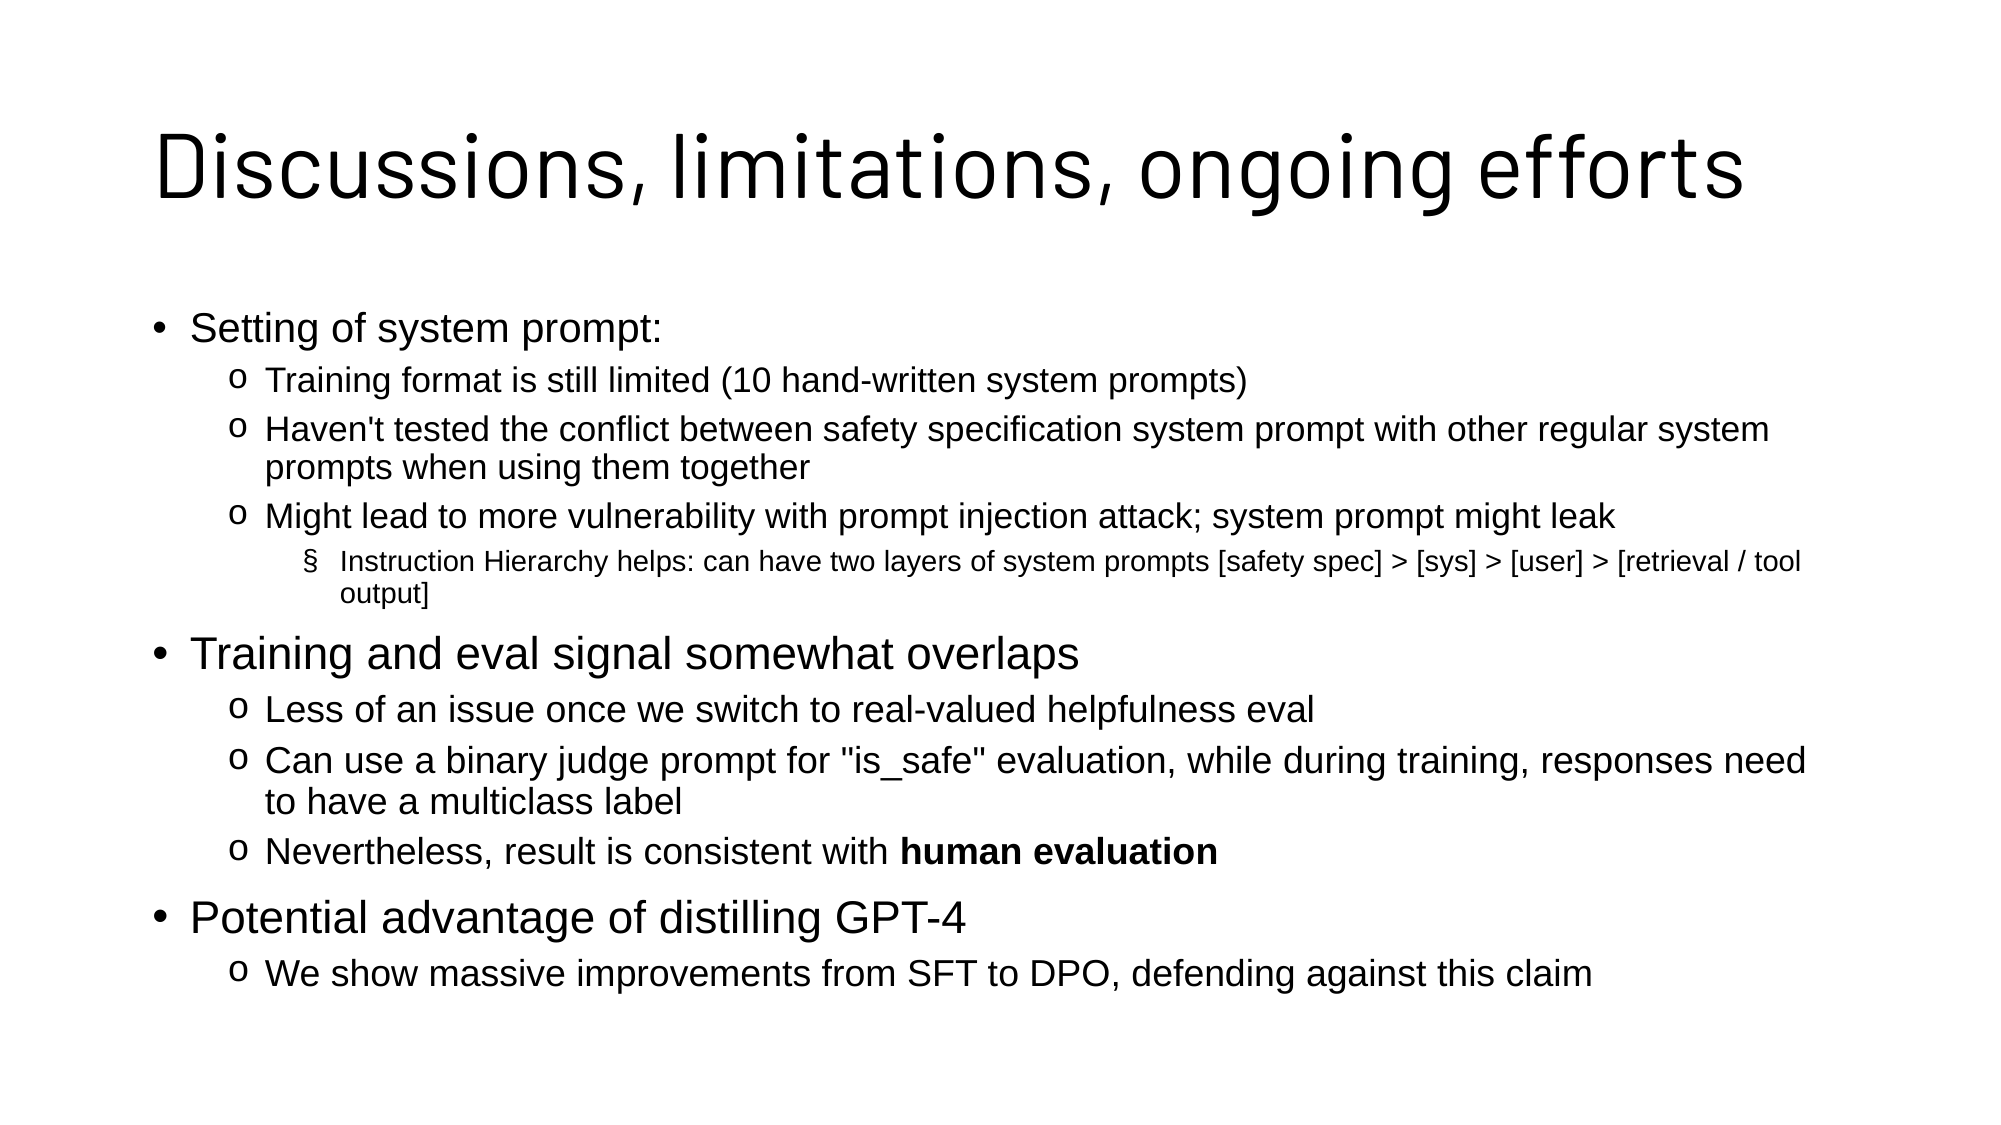

# Discussions, limitations, ongoing efforts
Setting of system prompt:
Training format is still limited (10 hand-written system prompts)
Haven't tested the conflict between safety specification system prompt with other regular system prompts when using them together
Might lead to more vulnerability with prompt injection attack; system prompt might leak
Instruction Hierarchy helps: can have two layers of system prompts [safety spec] > [sys] > [user] > [retrieval / tool output]
Training and eval signal somewhat overlaps
Less of an issue once we switch to real-valued helpfulness eval
Can use a binary judge prompt for "is_safe" evaluation, while during training, responses need to have a multiclass label
Nevertheless, result is consistent with human evaluation
Potential advantage of distilling GPT-4
We show massive improvements from SFT to DPO, defending against this claim